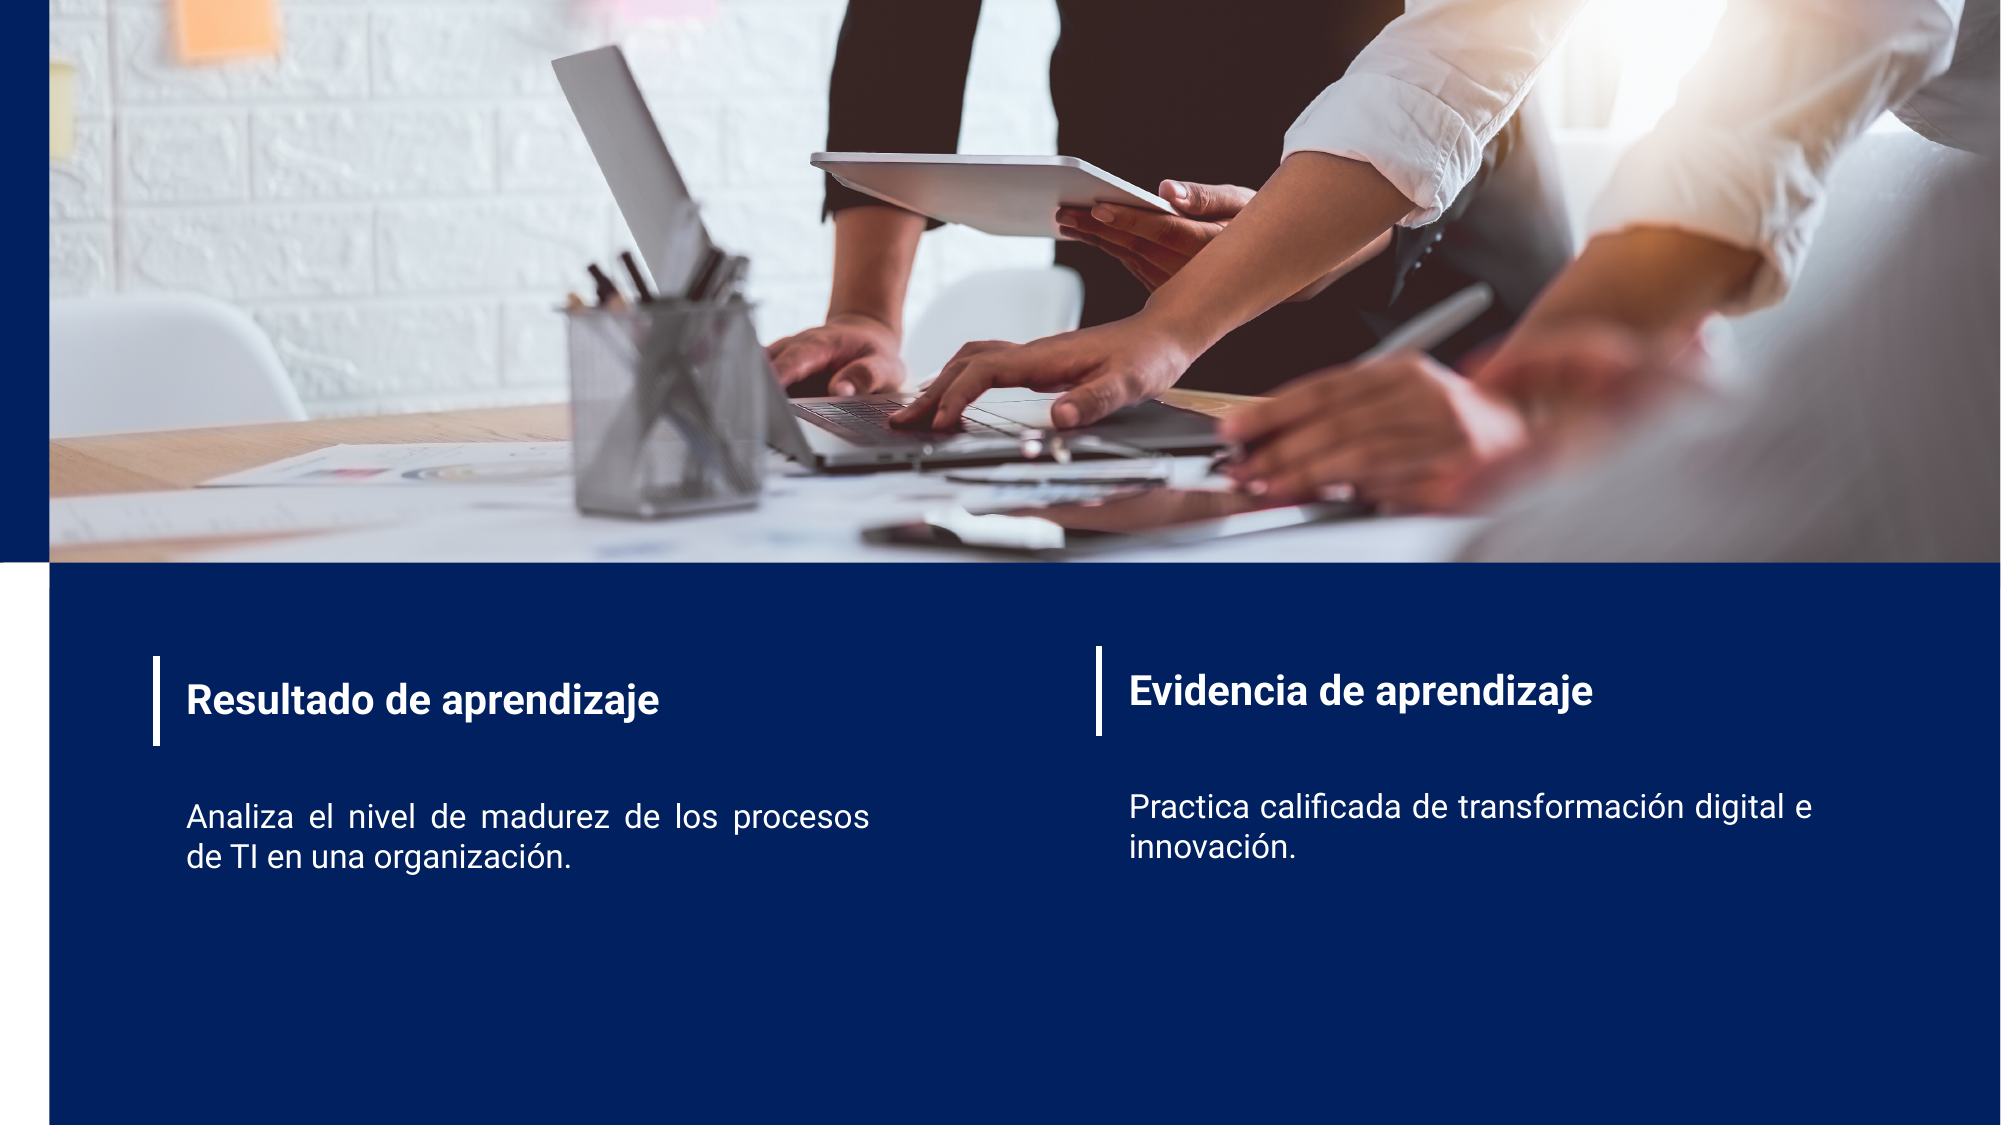

Evidencia de aprendizaje
Resultado de aprendizaje
Practica calificada de transformación digital e innovación.
Analiza el nivel de madurez de los procesos de TI en una organización.